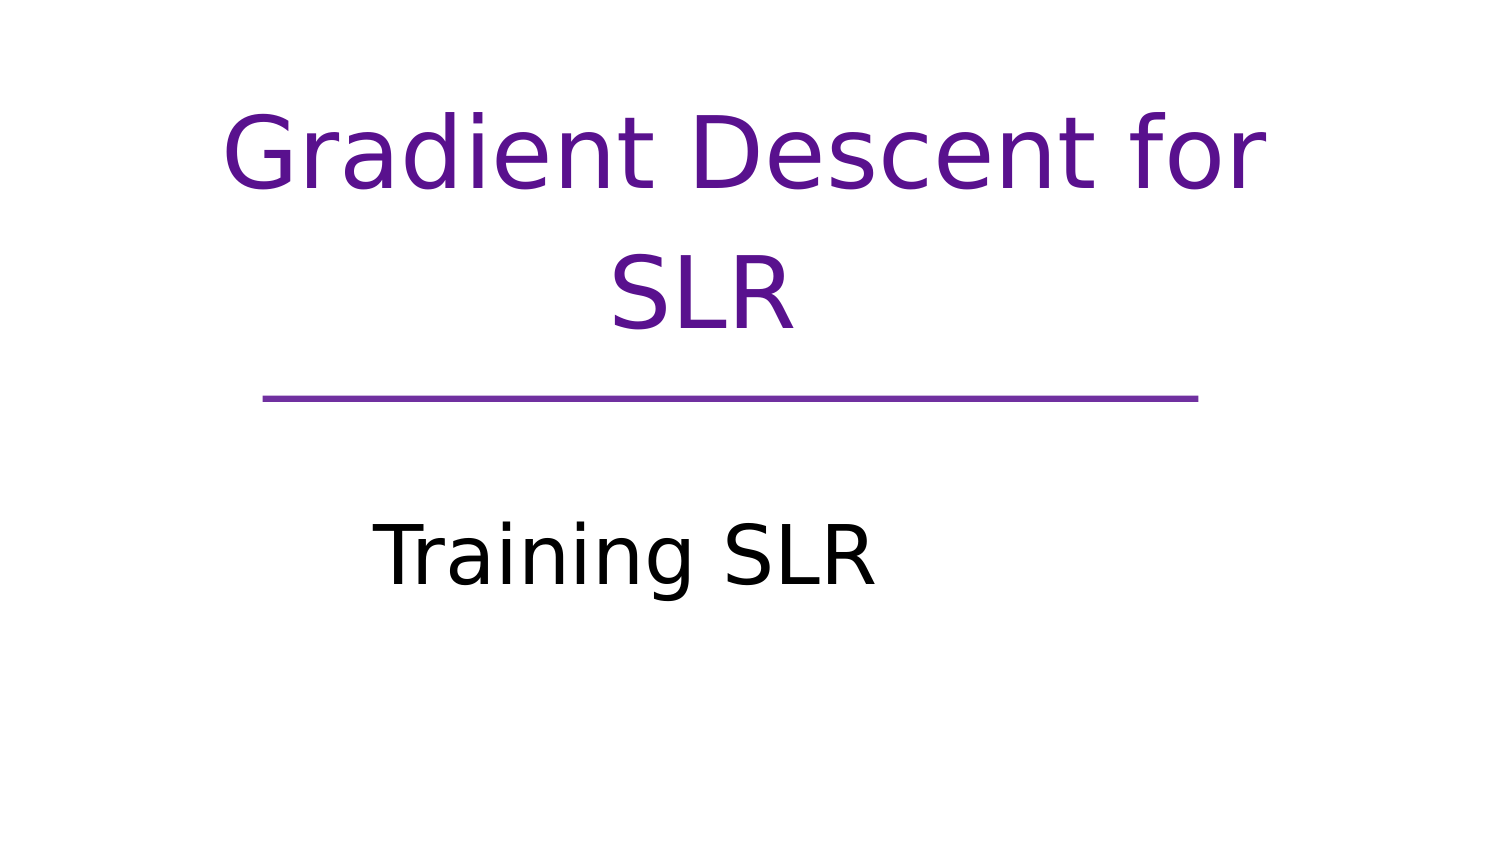

Gradient Descent for SLR
# Training SLR